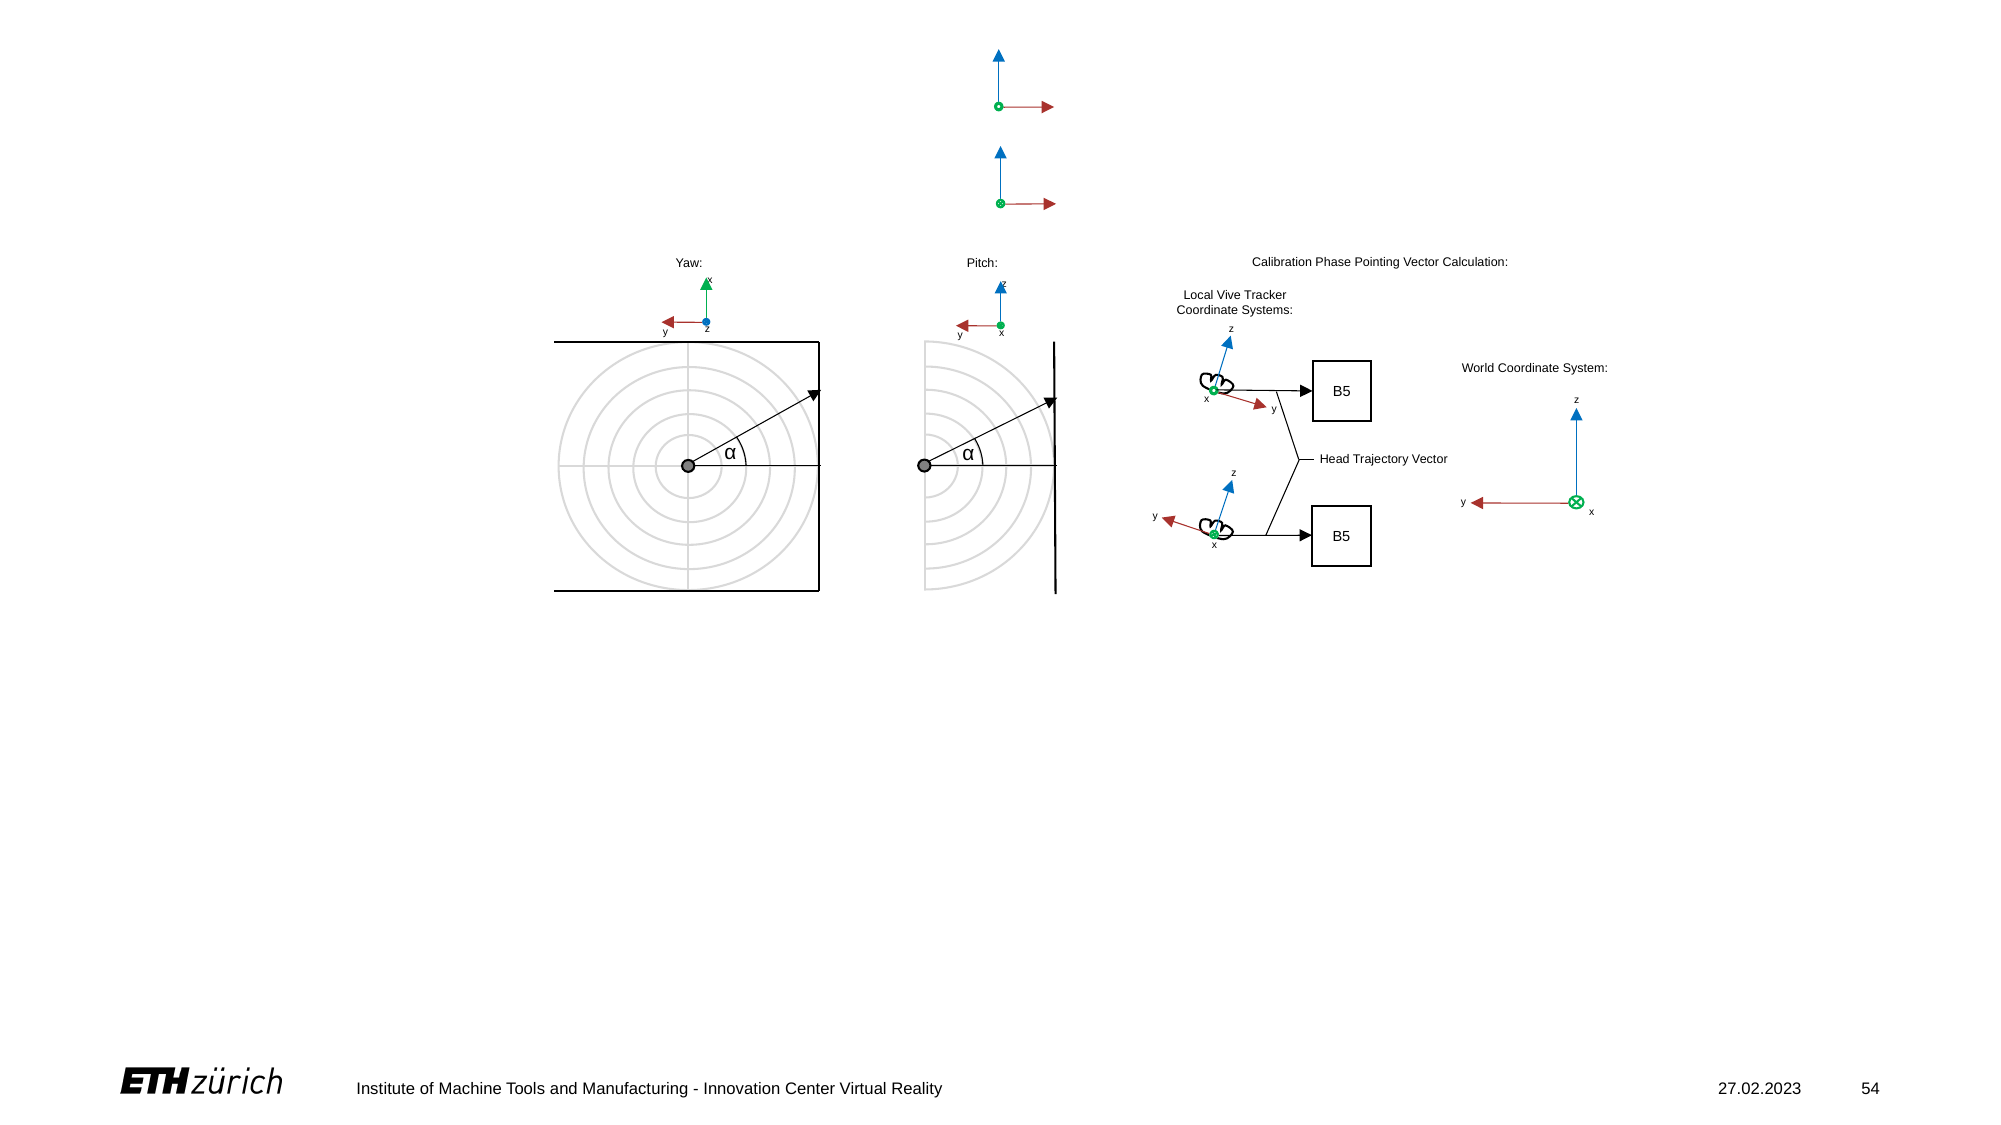

Calibration Phase Pointing Vector Calculation:
Pitch:
Yaw:
x

z
y
z

x
y

Local Vive Tracker Coordinate Systems:
z

World Coordinate System:
B5

x
z
y

α
α
Head Trajectory Vector
z

y
x
y
B5

x
Institute of Machine Tools and Manufacturing - Innovation Center Virtual Reality
27.02.2023
54